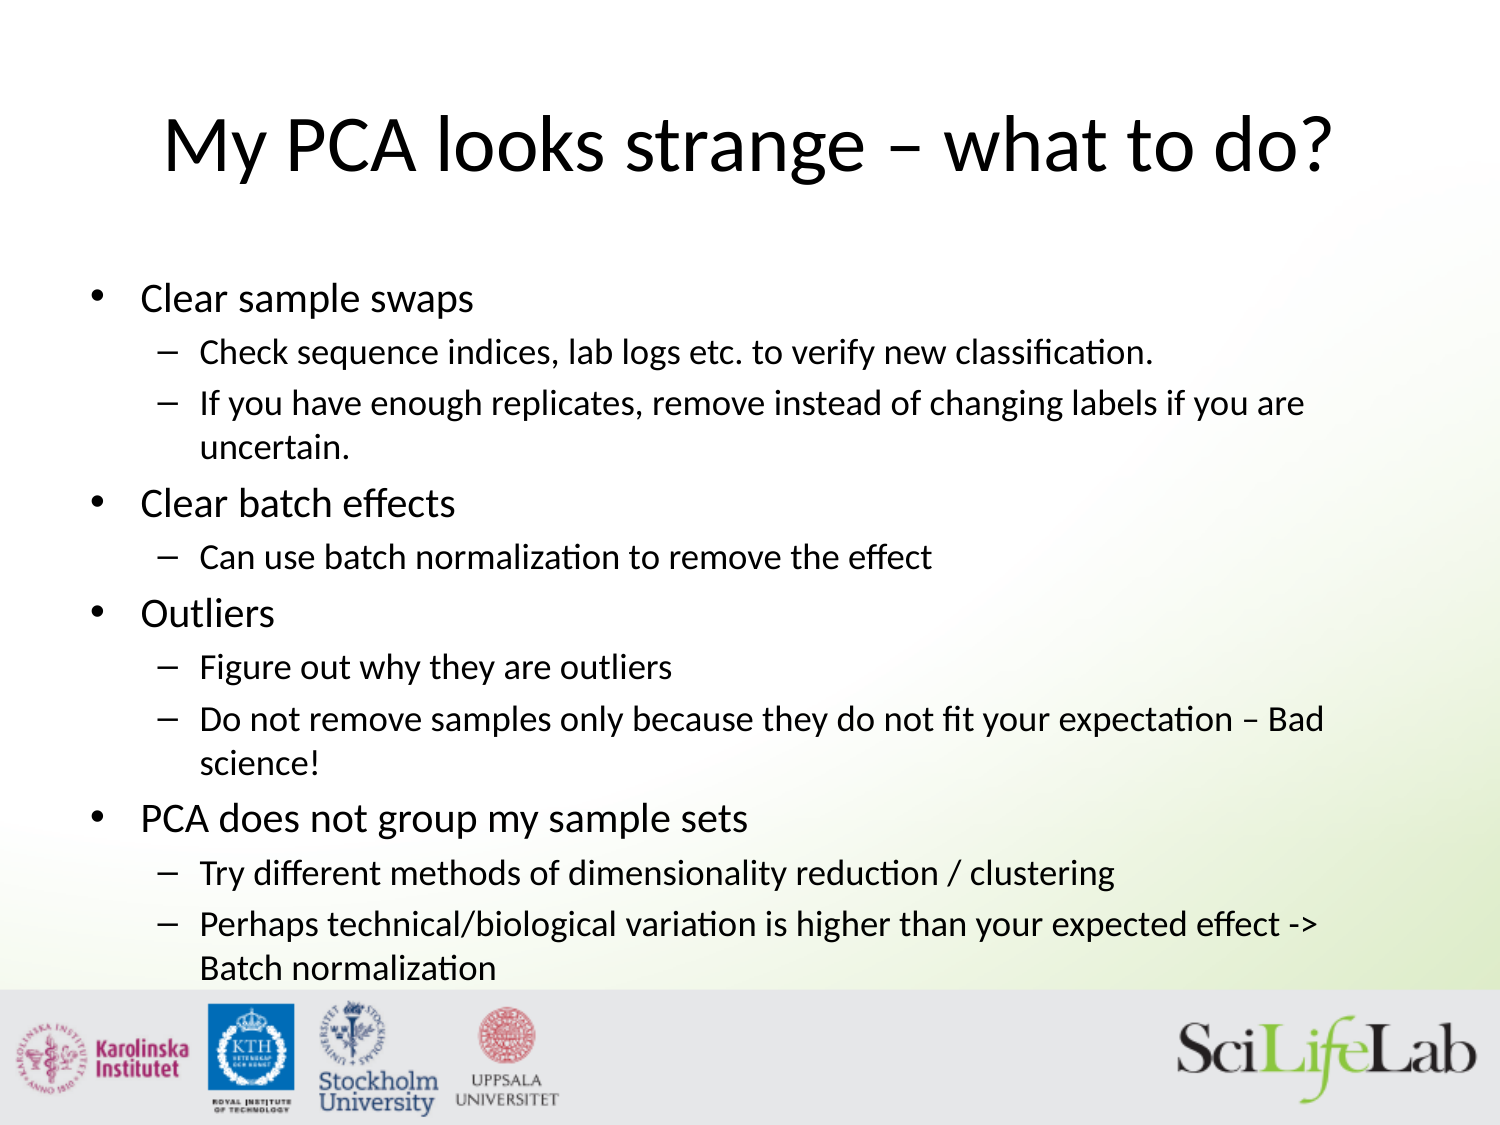

# My PCA looks strange – what to do?
Clear sample swaps
Check sequence indices, lab logs etc. to verify new classification.
If you have enough replicates, remove instead of changing labels if you are uncertain.
Clear batch effects
Can use batch normalization to remove the effect
Outliers
Figure out why they are outliers
Do not remove samples only because they do not fit your expectation – Bad science!
PCA does not group my sample sets
Try different methods of dimensionality reduction / clustering
Perhaps technical/biological variation is higher than your expected effect -> Batch normalization